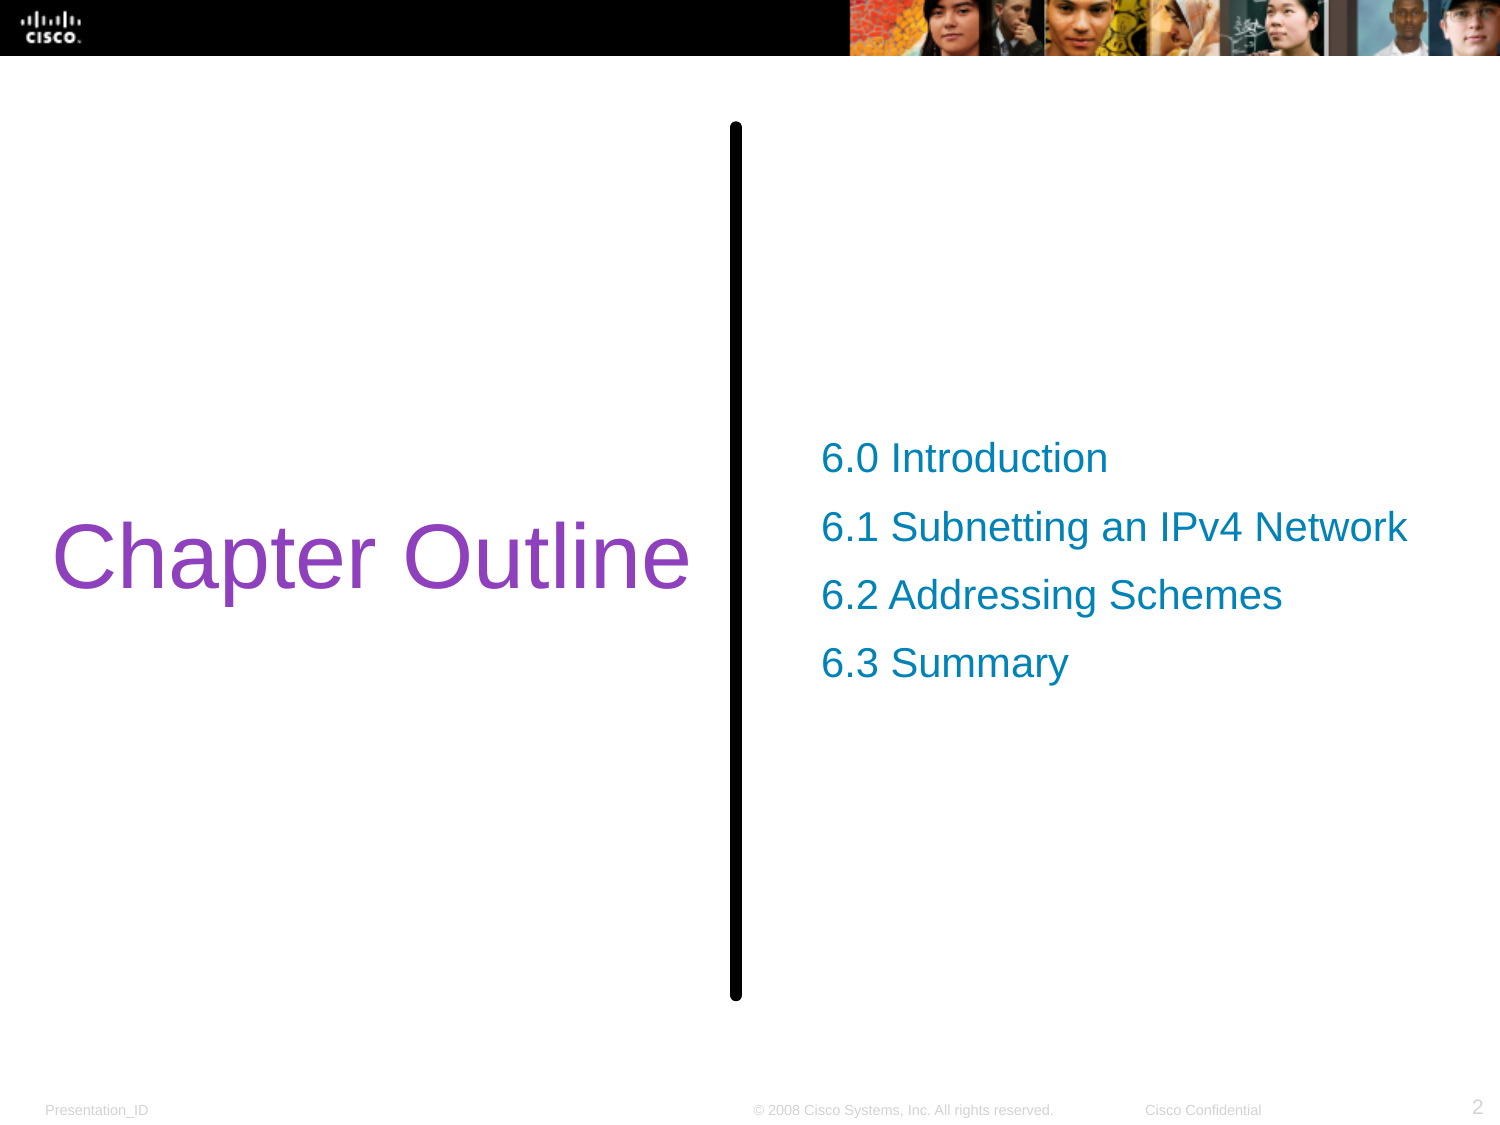

6.0 Introduction
6.1 Subnetting an IPv4 Network
6.2 Addressing Schemes
6.3 Summary
# Chapter Outline